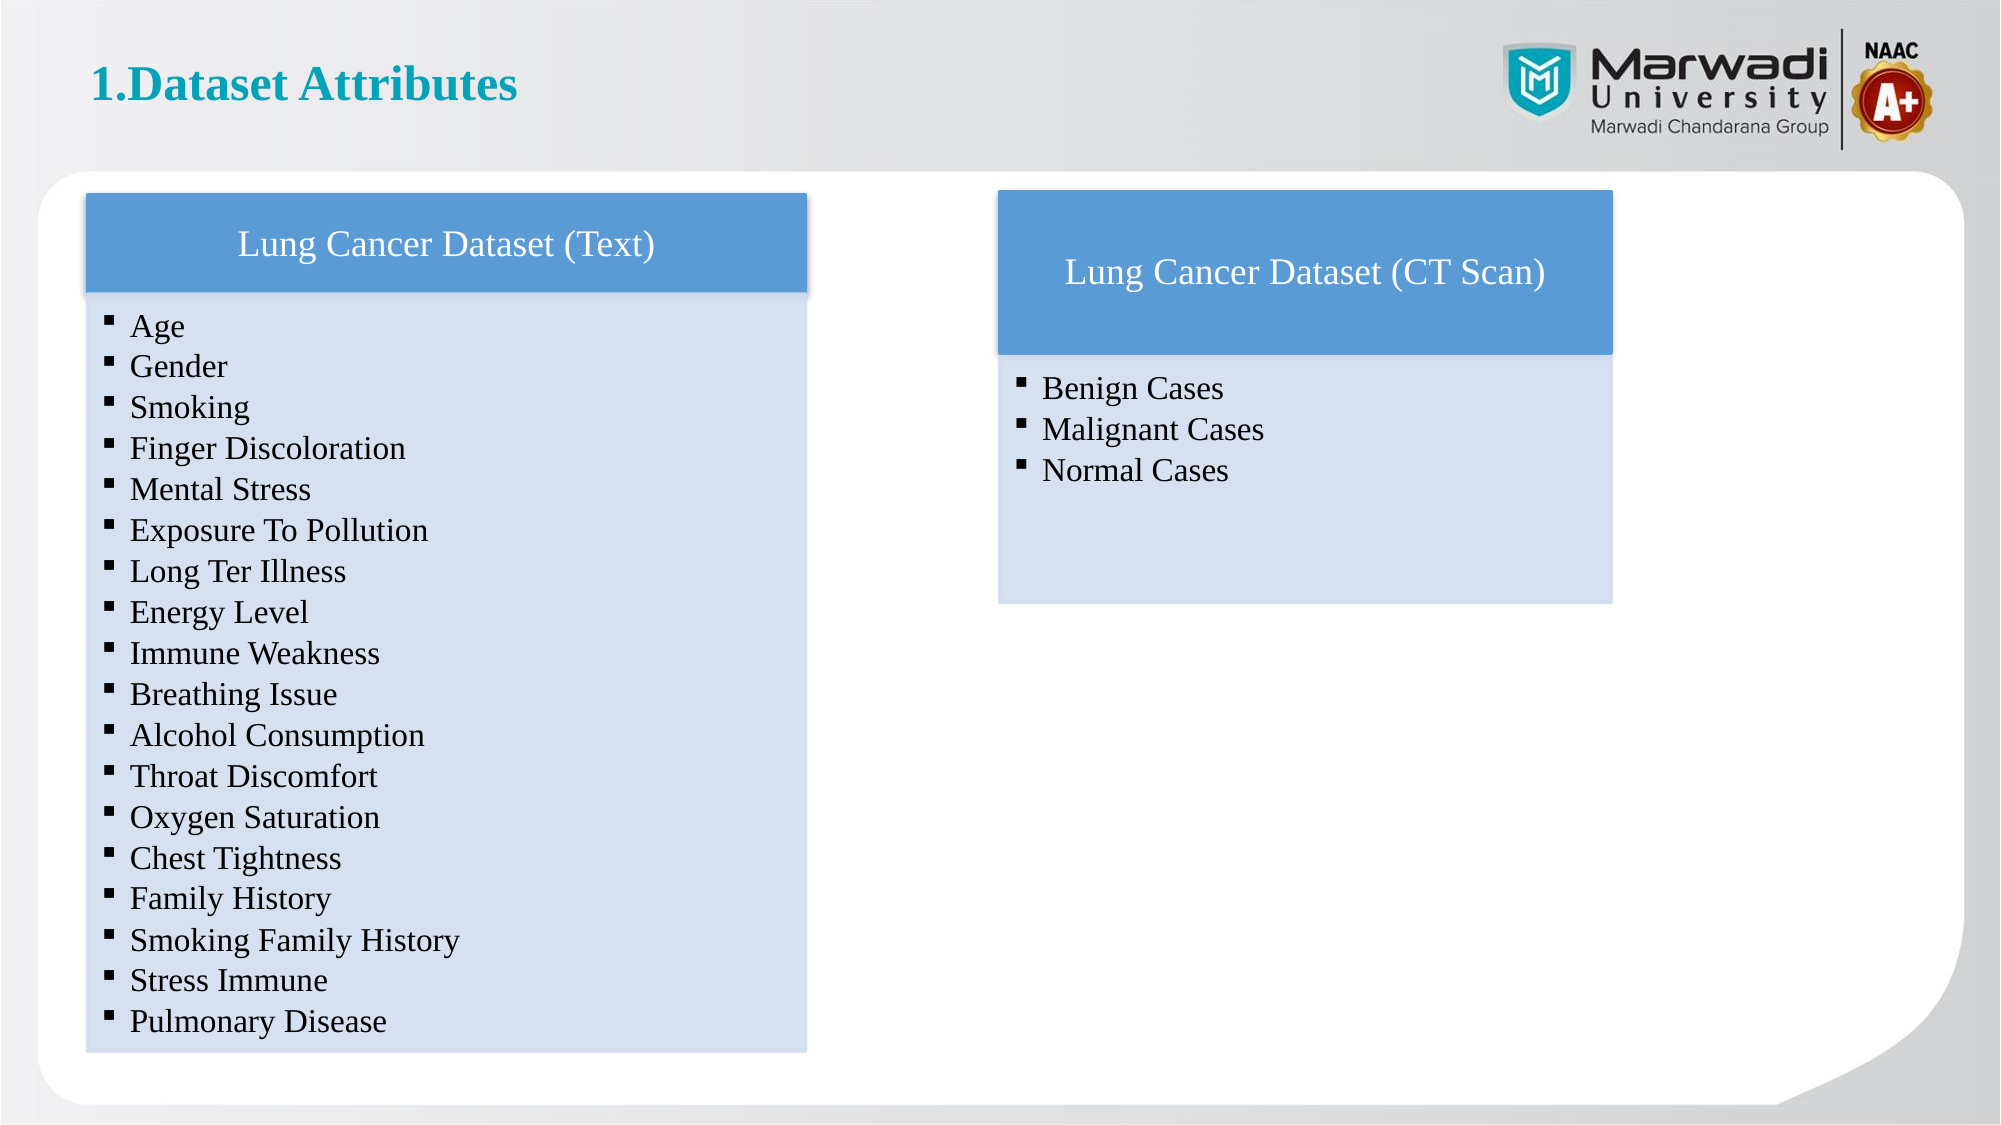

# 1.Dataset Attributes
Lung Cancer Dataset (Text)
Age
Gender
Smoking
Finger Discoloration
Mental Stress
Exposure To Pollution
Long Ter Illness
Energy Level
Immune Weakness
Breathing Issue
Alcohol Consumption
Throat Discomfort
Oxygen Saturation
Chest Tightness
Family History
Smoking Family History
Stress Immune
Pulmonary Disease
Lung Cancer Dataset (CT Scan)
Benign Cases
Malignant Cases
Normal Cases